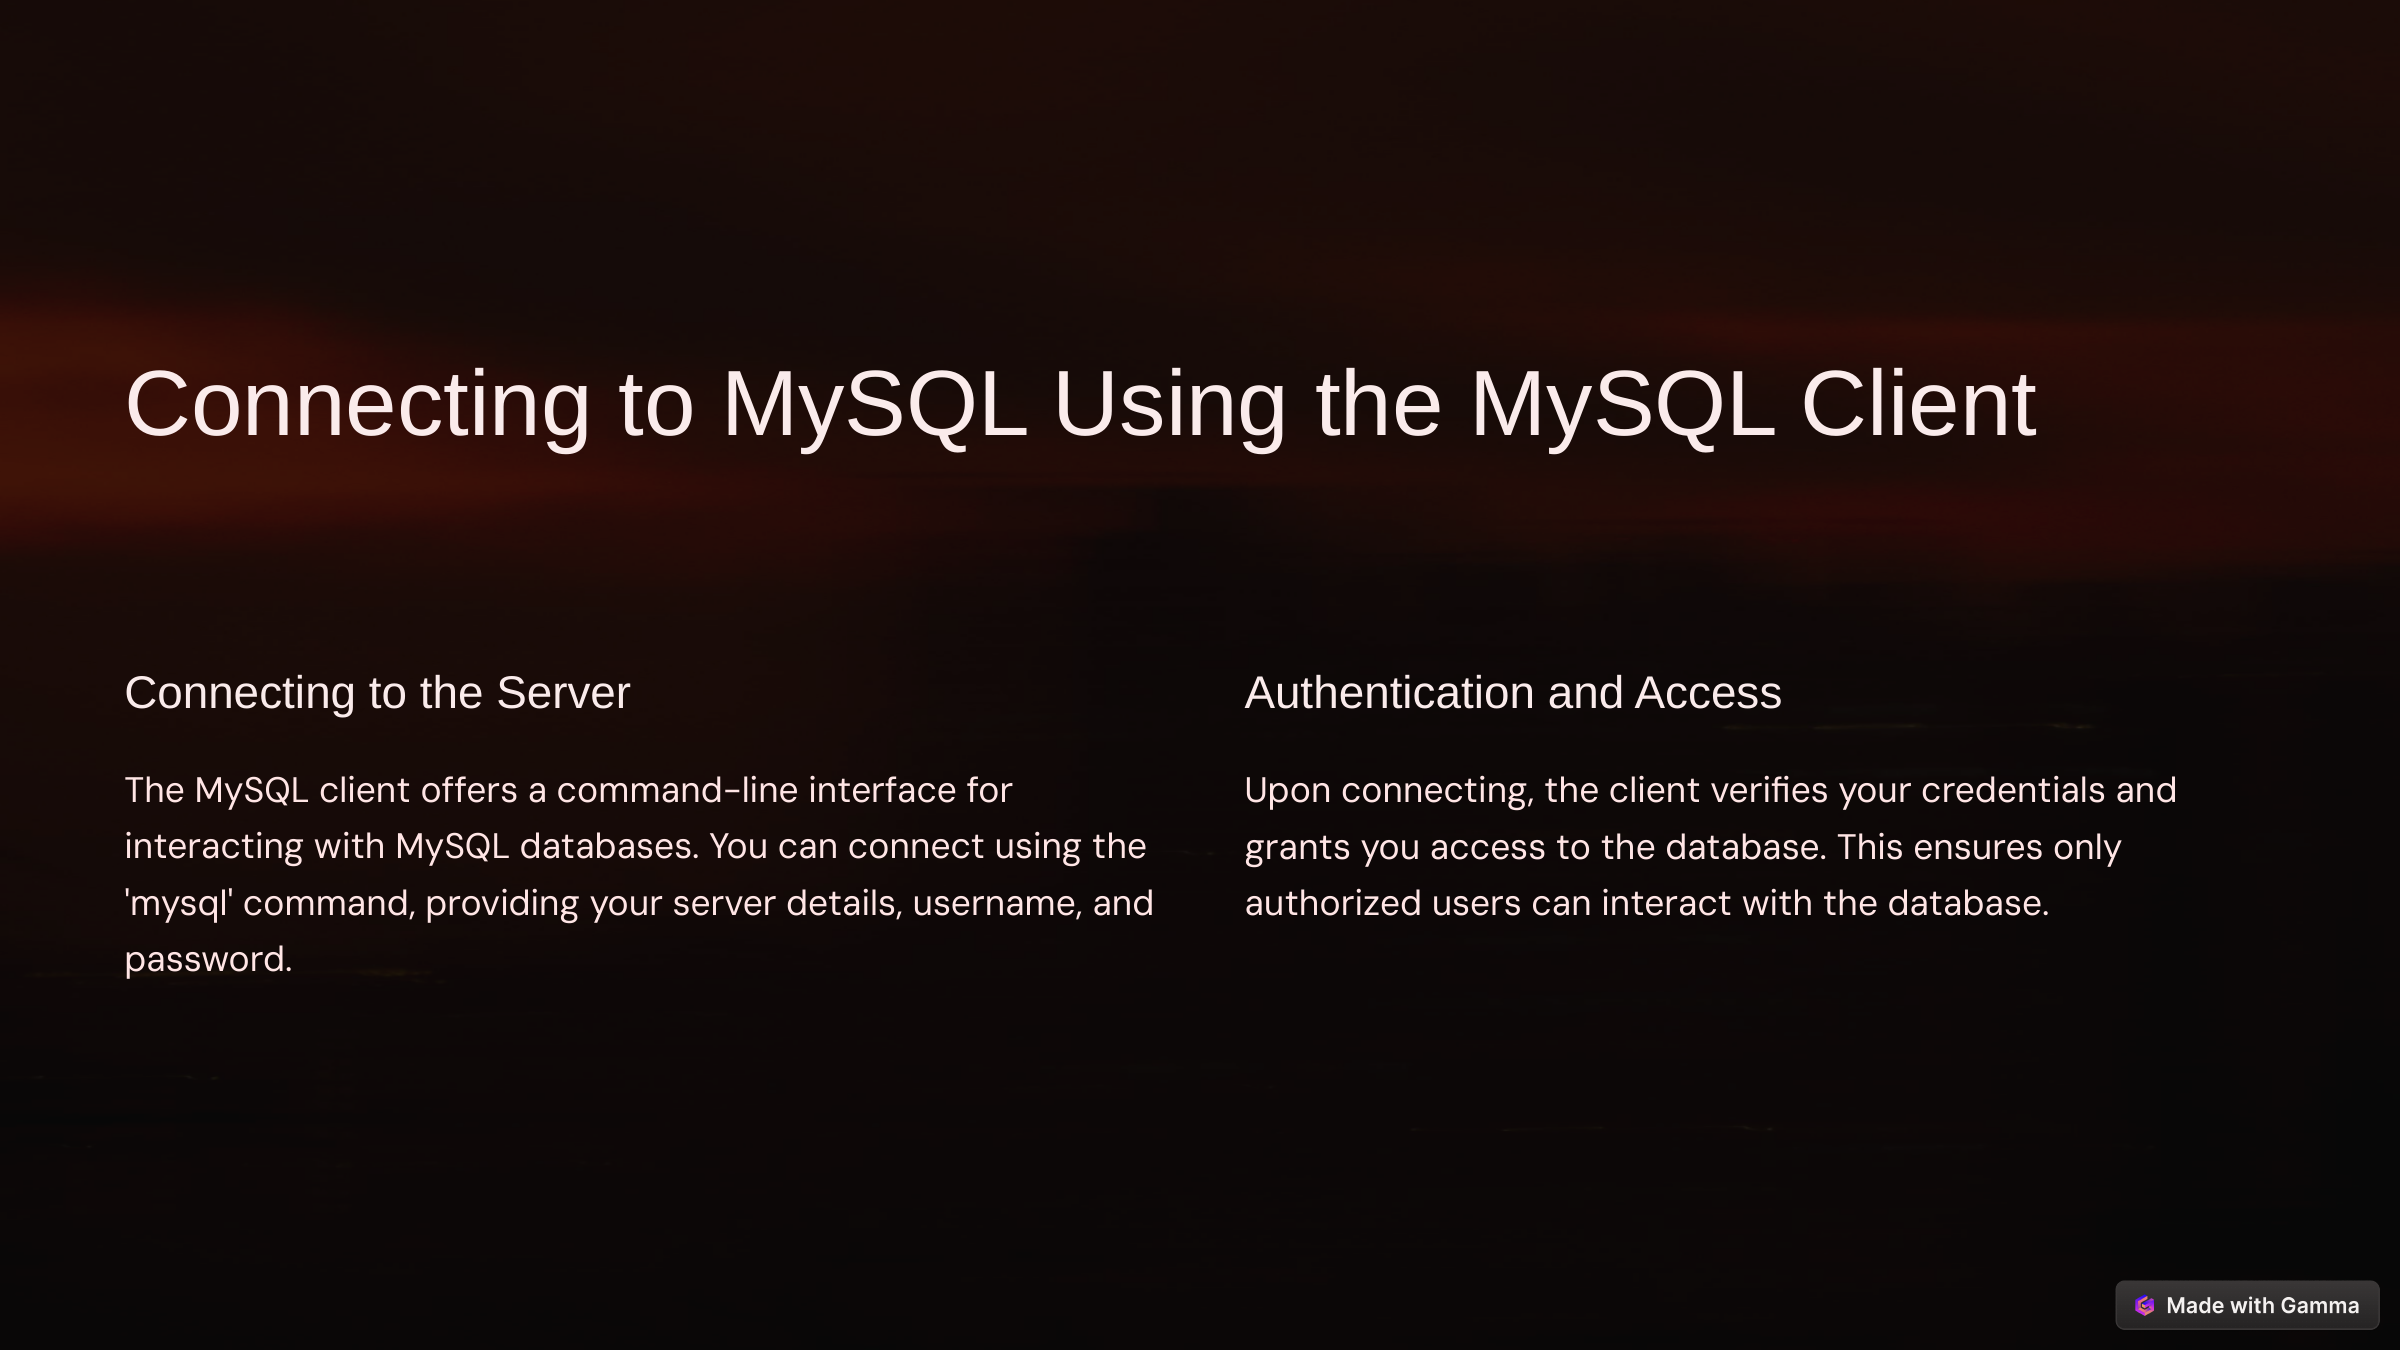

Connecting to MySQL Using the MySQL Client
Connecting to the Server
Authentication and Access
The MySQL client offers a command-line interface for interacting with MySQL databases. You can connect using the 'mysql' command, providing your server details, username, and password.
Upon connecting, the client verifies your credentials and grants you access to the database. This ensures only authorized users can interact with the database.